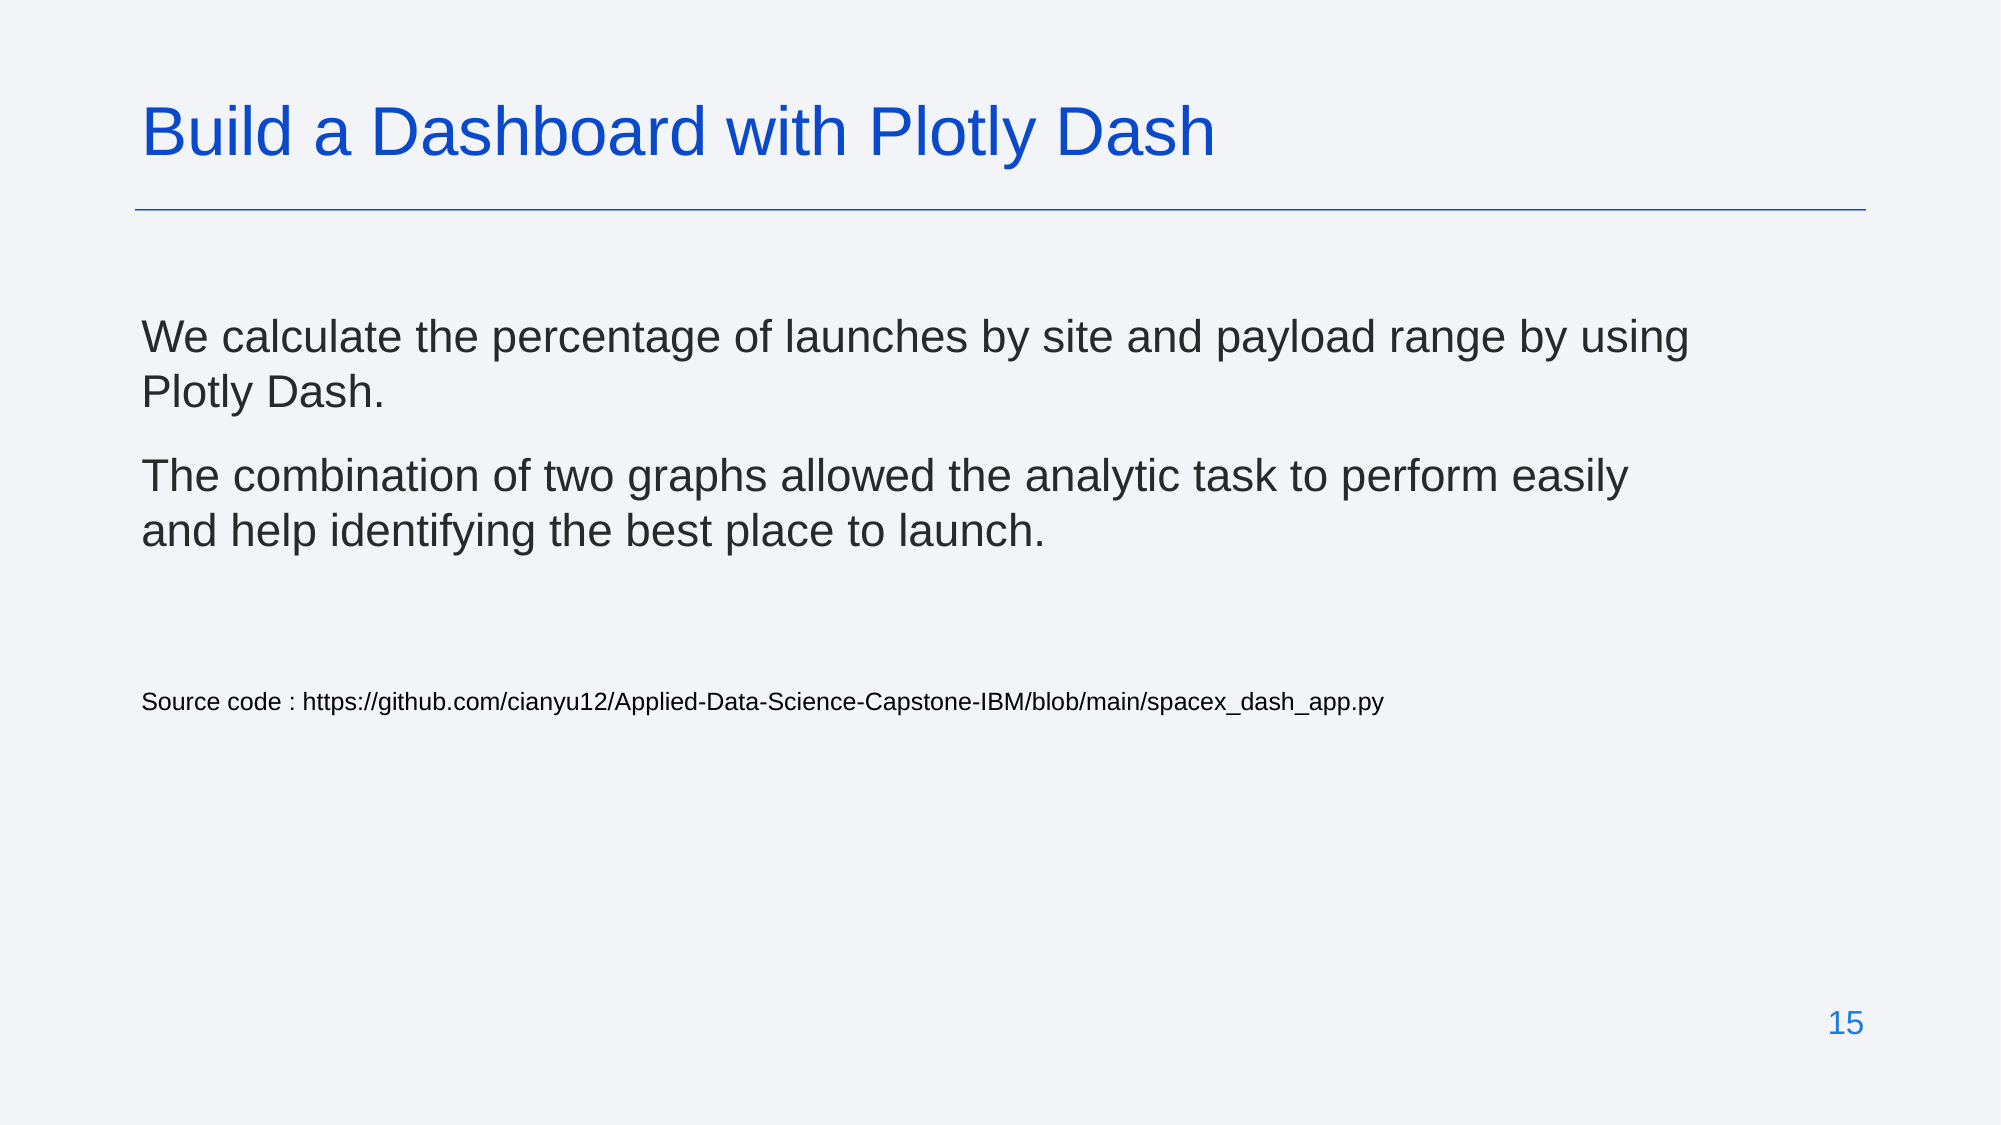

Build a Dashboard with Plotly Dash
We calculate the percentage of launches by site and payload range by using Plotly Dash.
The combination of two graphs allowed the analytic task to perform easily and help identifying the best place to launch.

Source code : https://github.com/cianyu12/Applied-Data-Science-Capstone-IBM/blob/main/spacex_dash_app.py
15